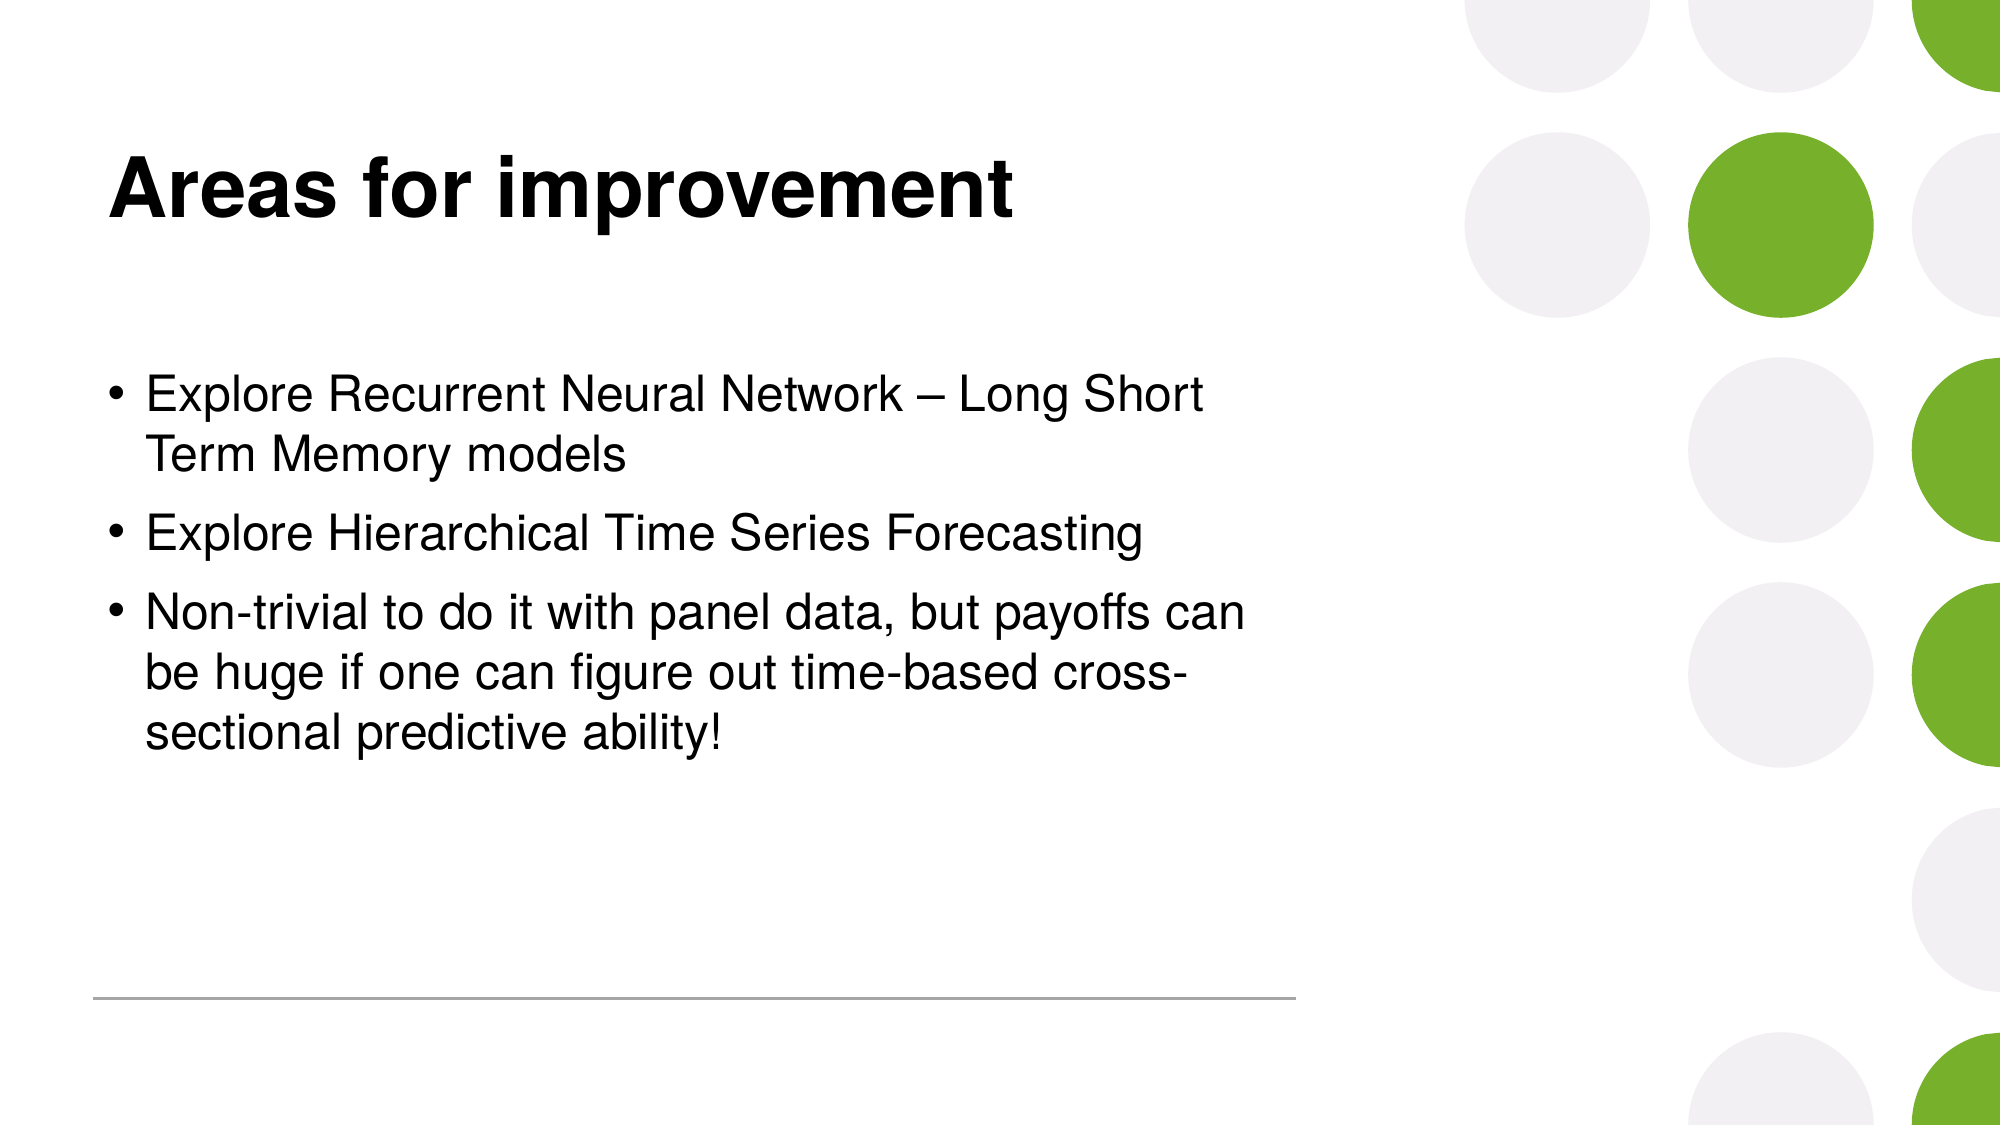

# Areas for improvement
Explore Recurrent Neural Network – Long Short Term Memory models
Explore Hierarchical Time Series Forecasting
Non-trivial to do it with panel data, but payoffs can be huge if one can figure out time-based cross-sectional predictive ability!